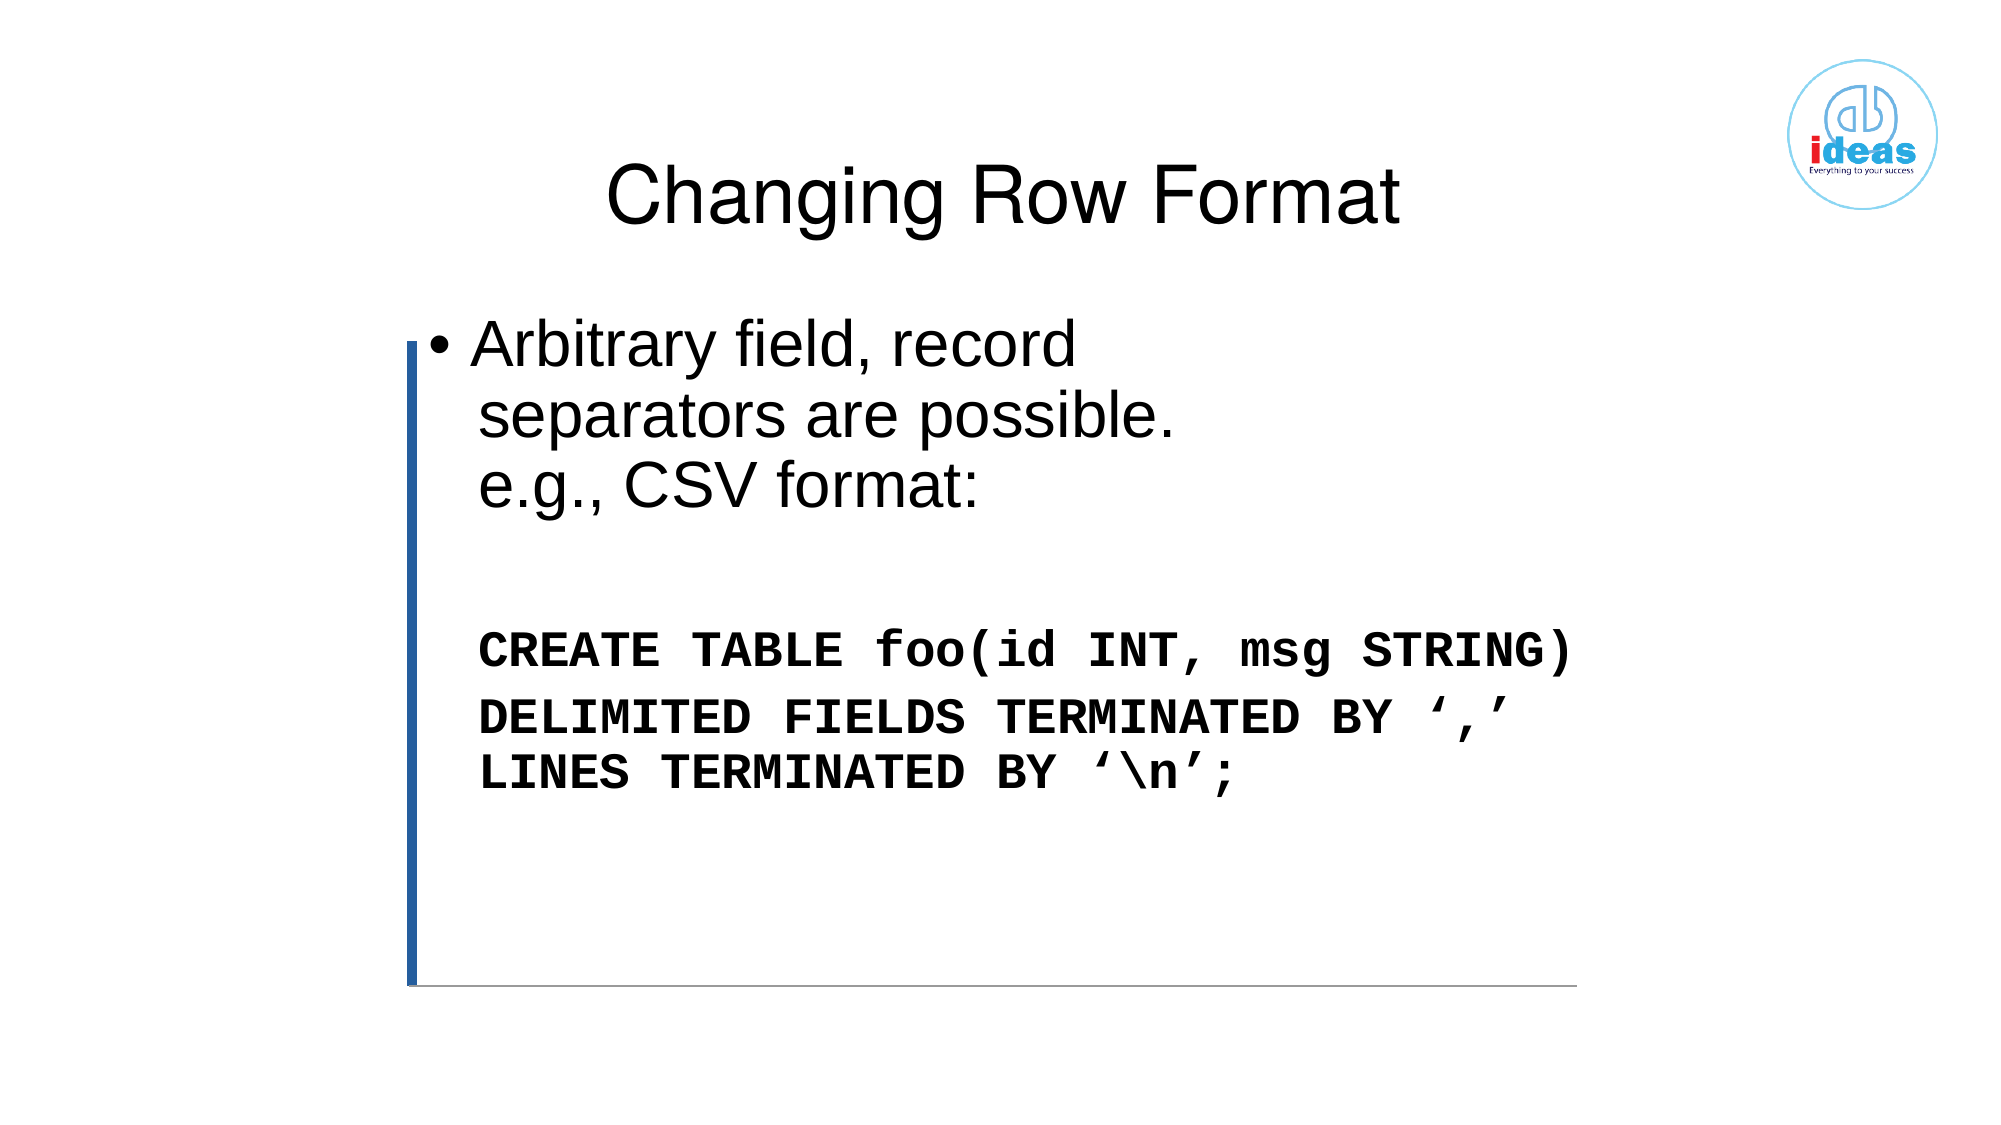

Changing Row Format
• Arbitrary field, record
separators are possible.
e.g., CSV format:
 CREATE TABLE foo(id INT, msg STRING)
 DELIMITED FIELDS TERMINATED BY ‘,’
LINES TERMINATED BY ‘\n’;